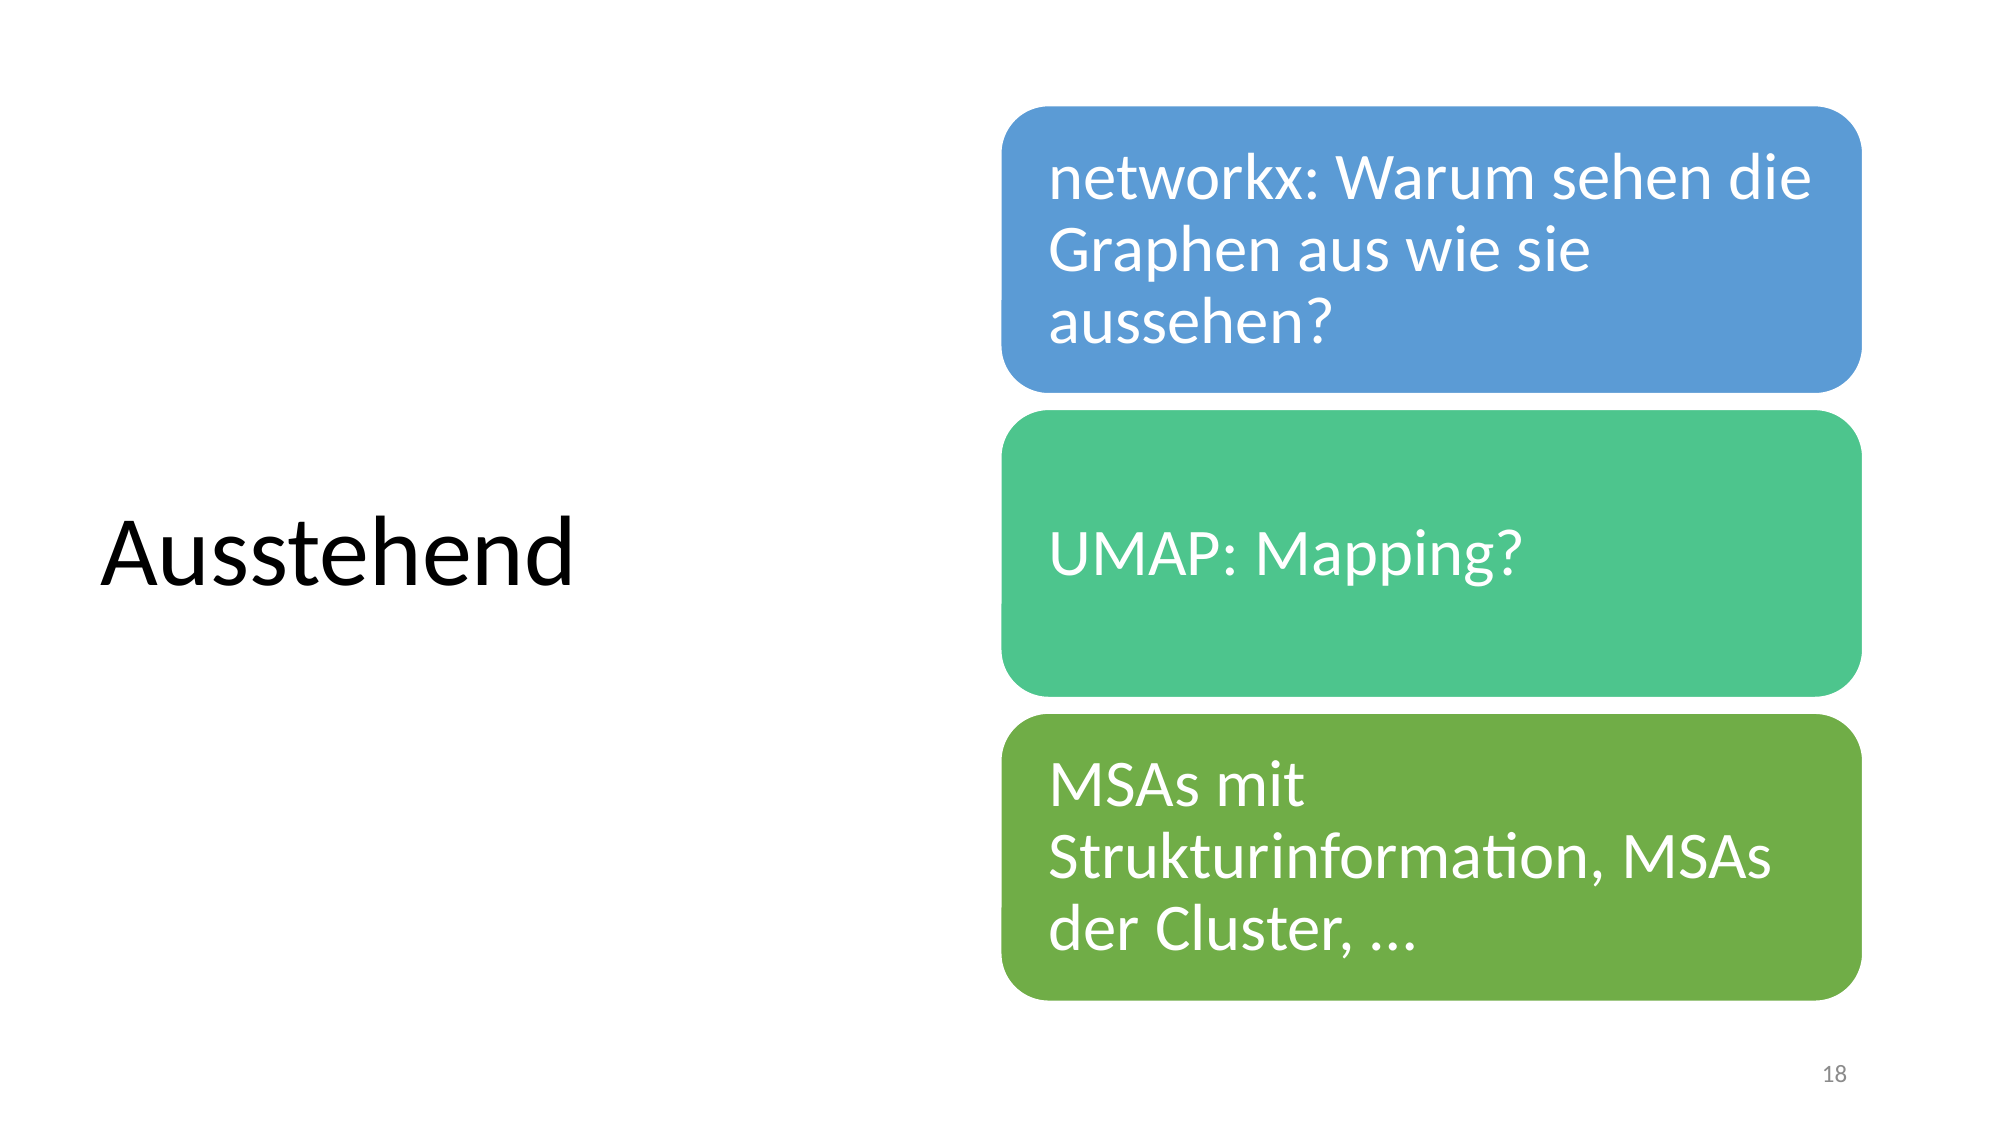

# Ausstehend
networkx: Warum sehen die Graphen aus wie sie aussehen?
UMAP: Mapping?
MSAs mit Strukturinformation, MSAs der Cluster, …
18